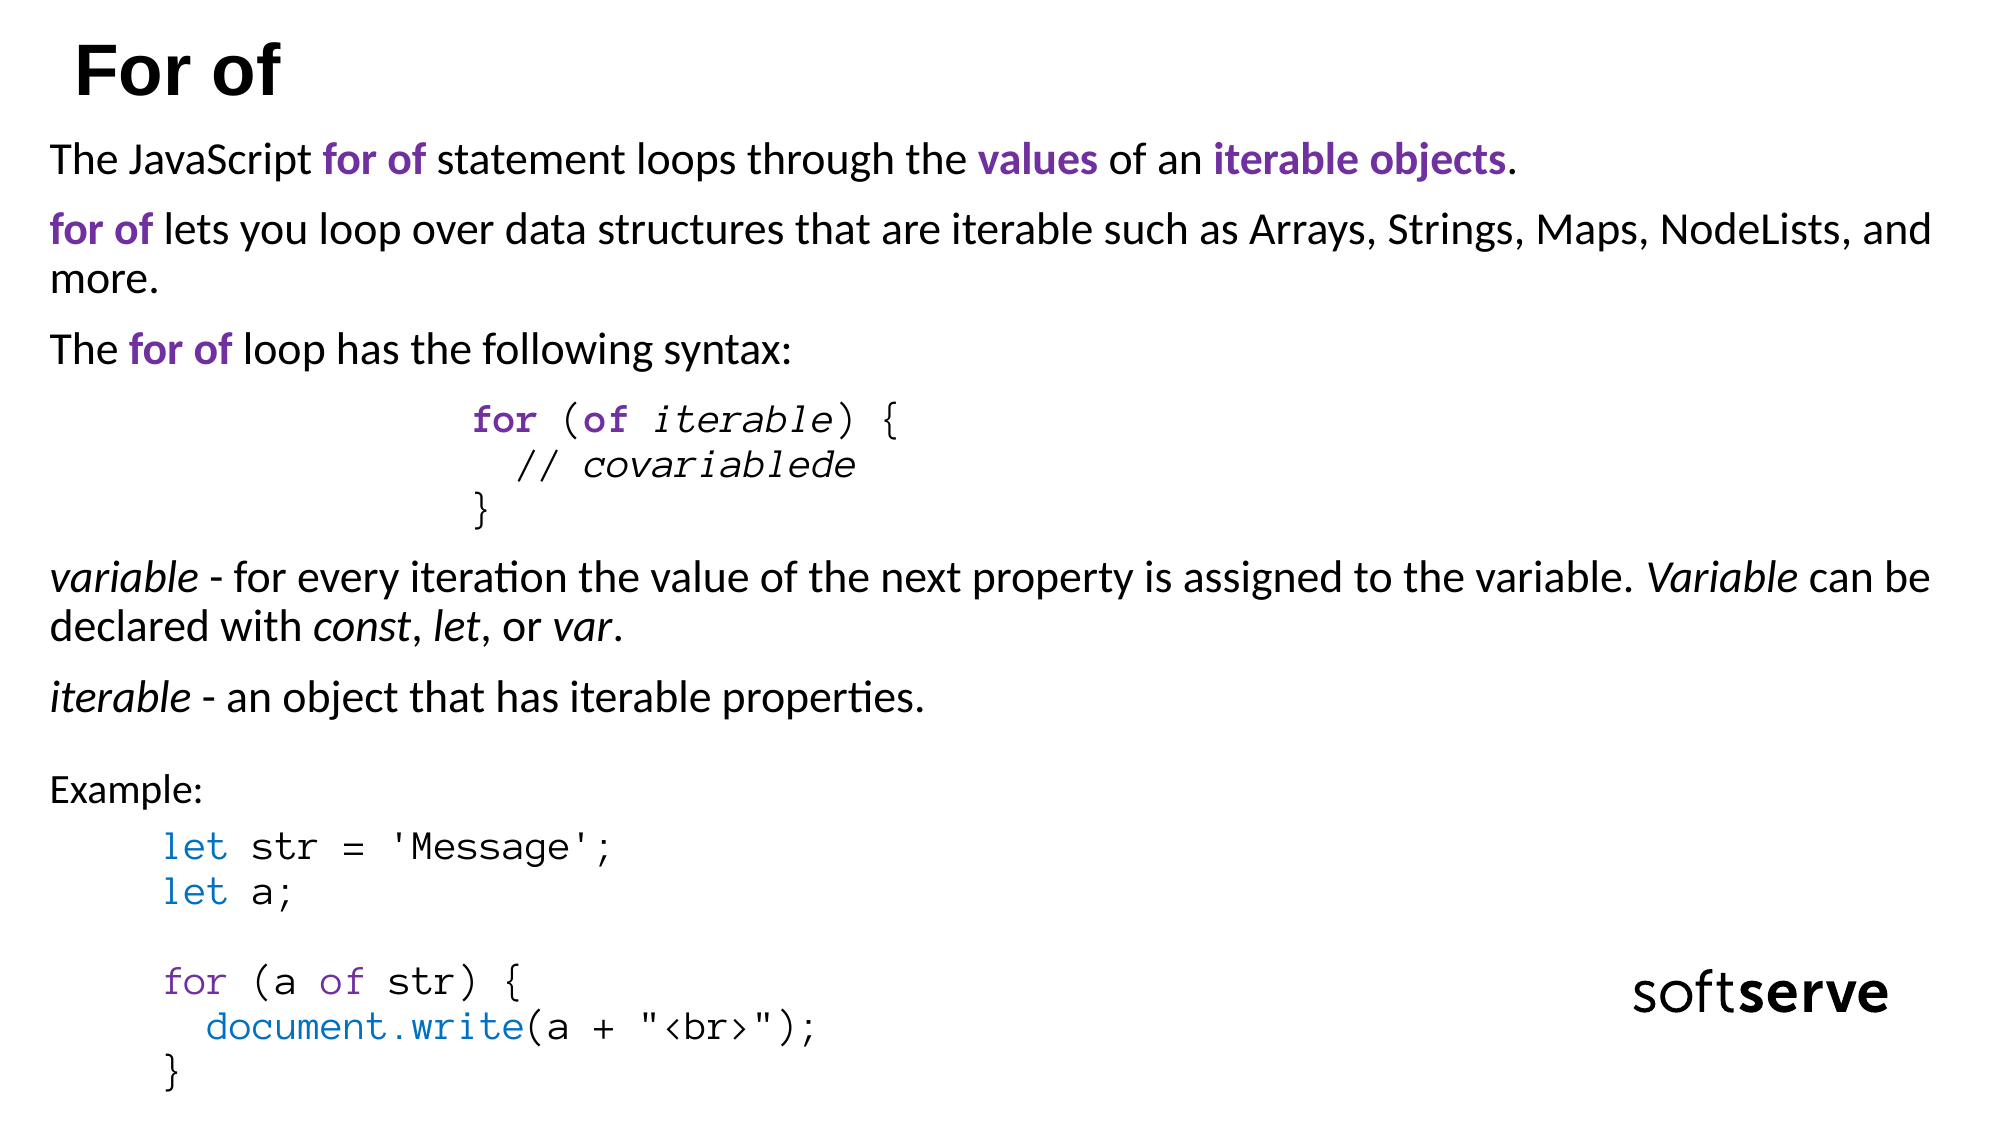

# For of
The JavaScript for of statement loops through the values of an iterable objects.
for of lets you loop over data structures that are iterable such as Arrays, Strings, Maps, NodeLists, and more.
The for of loop has the following syntax:
       for (of iterable) {
         // covariablede
       }
variable - for every iteration the value of the next property is assigned to the variable. Variable can be declared with const, let, or var.
iterable - an object that has iterable properties.
Example:
let str = 'Message';
let a;
for (a of str) {
  document.write(a + "<br>");
}